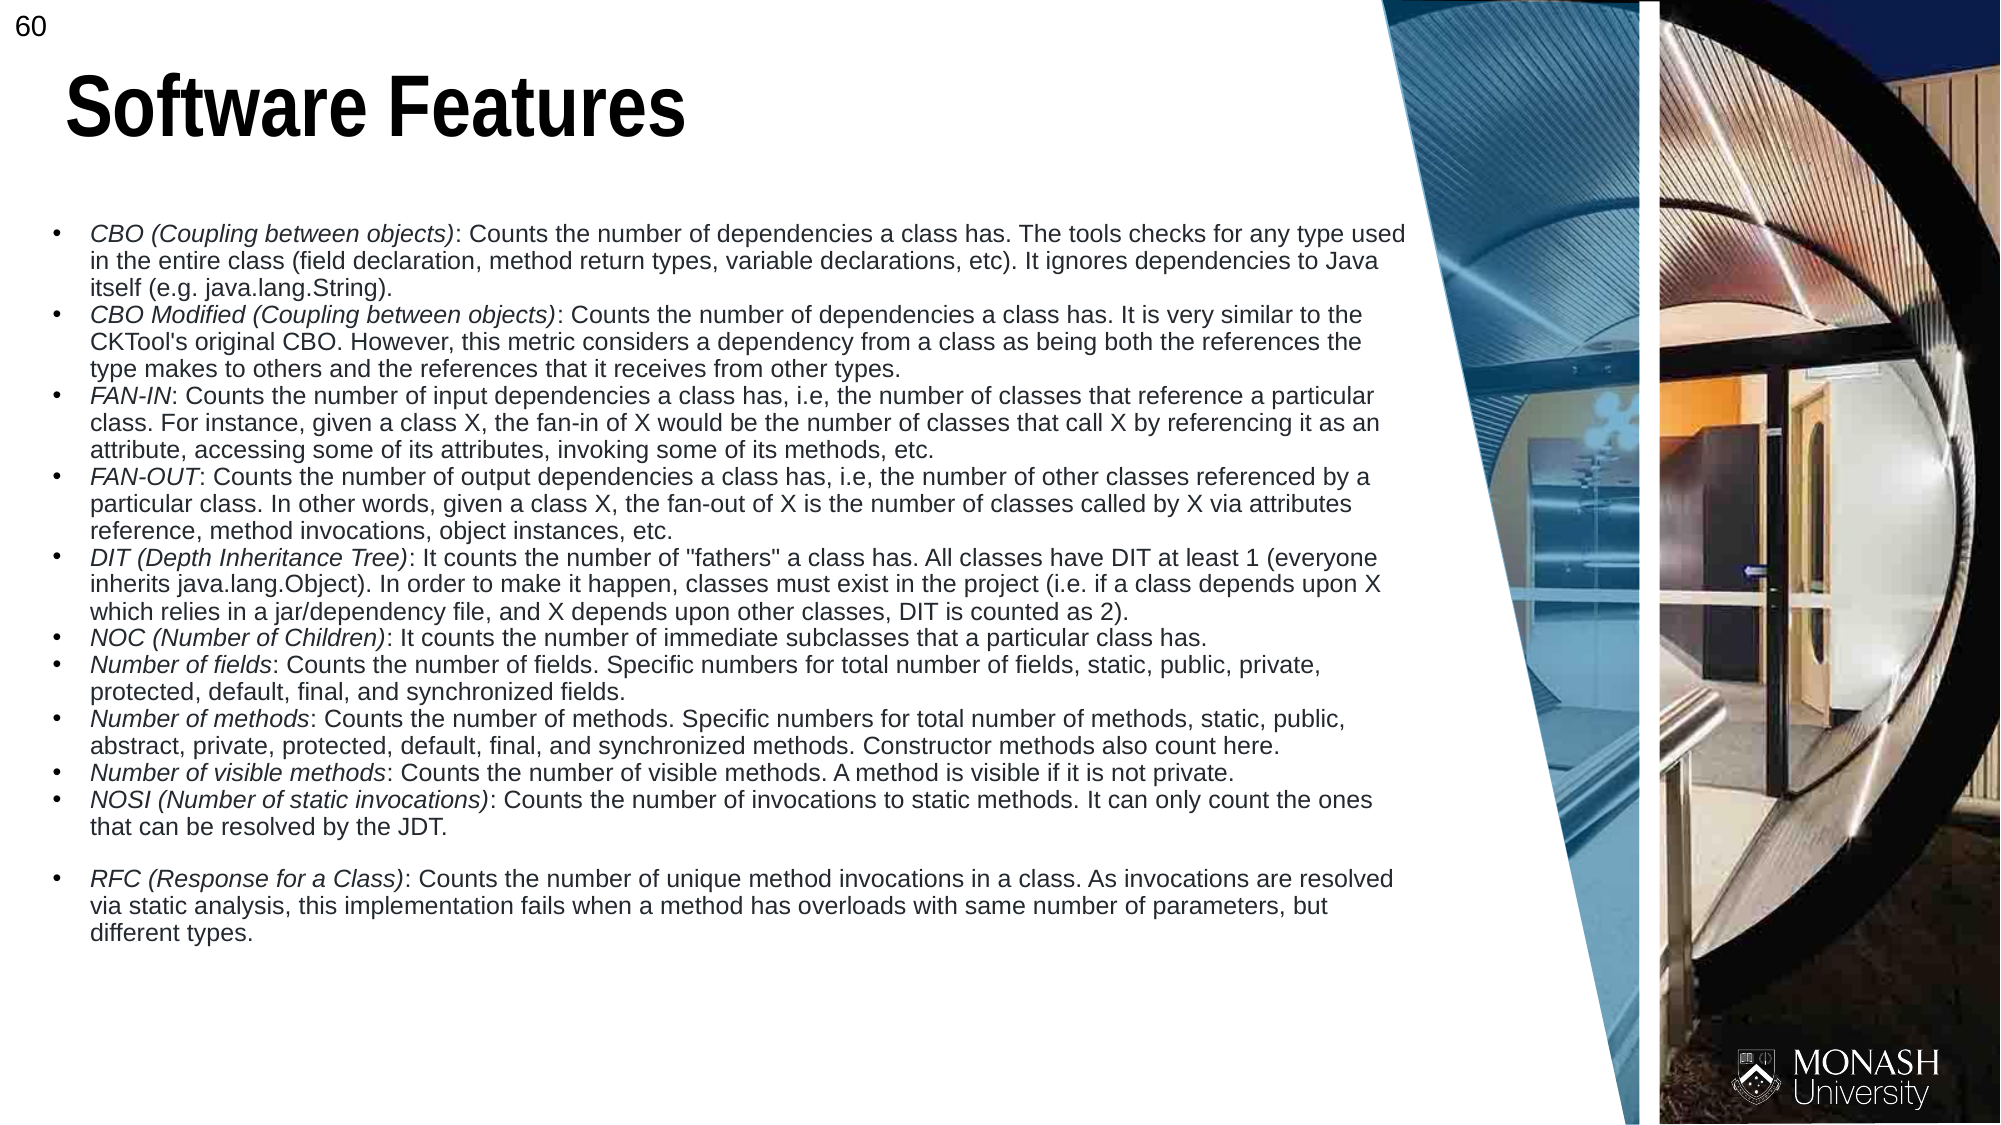

Software Features
CBO (Coupling between objects): Counts the number of dependencies a class has. The tools checks for any type used in the entire class (field declaration, method return types, variable declarations, etc). It ignores dependencies to Java itself (e.g. java.lang.String).
CBO Modified (Coupling between objects): Counts the number of dependencies a class has. It is very similar to the CKTool's original CBO. However, this metric considers a dependency from a class as being both the references the type makes to others and the references that it receives from other types.
FAN-IN: Counts the number of input dependencies a class has, i.e, the number of classes that reference a particular class. For instance, given a class X, the fan-in of X would be the number of classes that call X by referencing it as an attribute, accessing some of its attributes, invoking some of its methods, etc.
FAN-OUT: Counts the number of output dependencies a class has, i.e, the number of other classes referenced by a particular class. In other words, given a class X, the fan-out of X is the number of classes called by X via attributes reference, method invocations, object instances, etc.
DIT (Depth Inheritance Tree): It counts the number of "fathers" a class has. All classes have DIT at least 1 (everyone inherits java.lang.Object). In order to make it happen, classes must exist in the project (i.e. if a class depends upon X which relies in a jar/dependency file, and X depends upon other classes, DIT is counted as 2).
NOC (Number of Children): It counts the number of immediate subclasses that a particular class has.
Number of fields: Counts the number of fields. Specific numbers for total number of fields, static, public, private, protected, default, final, and synchronized fields.
Number of methods: Counts the number of methods. Specific numbers for total number of methods, static, public, abstract, private, protected, default, final, and synchronized methods. Constructor methods also count here.
Number of visible methods: Counts the number of visible methods. A method is visible if it is not private.
NOSI (Number of static invocations): Counts the number of invocations to static methods. It can only count the ones that can be resolved by the JDT.
RFC (Response for a Class): Counts the number of unique method invocations in a class. As invocations are resolved via static analysis, this implementation fails when a method has overloads with same number of parameters, but different types.